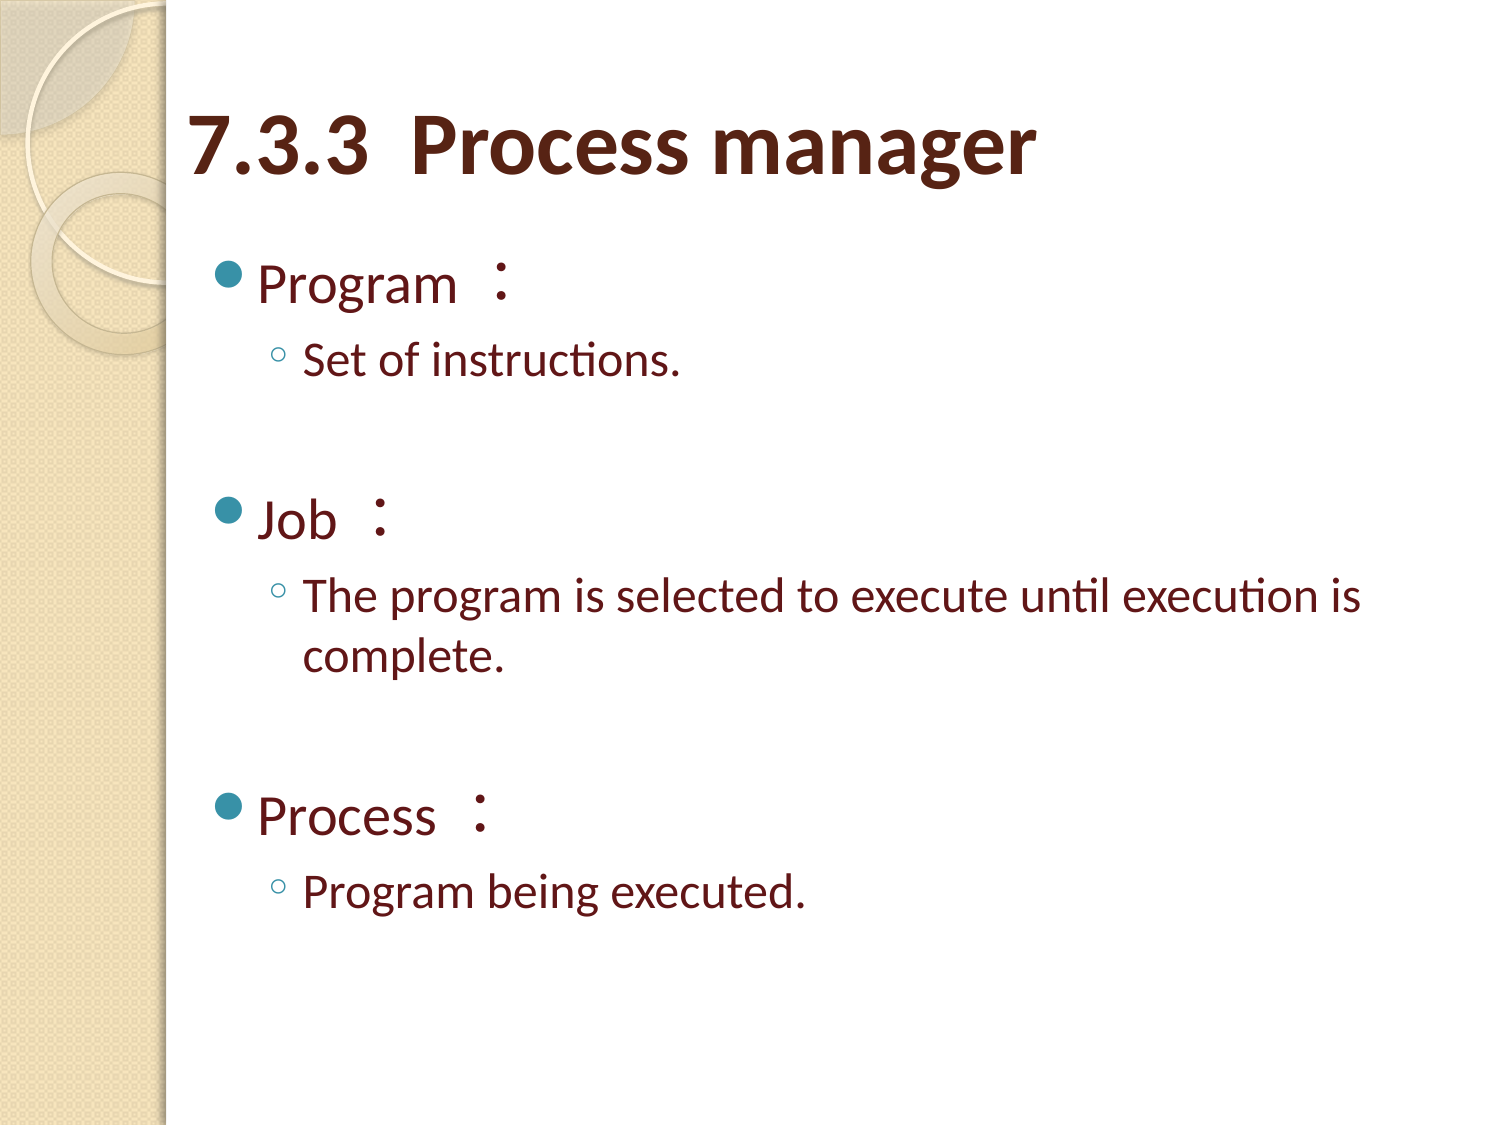

# 7.3.3  Process manager
Program：
Set of instructions.

Job：
The program is selected to execute until execution is complete.

Process：
Program being executed.